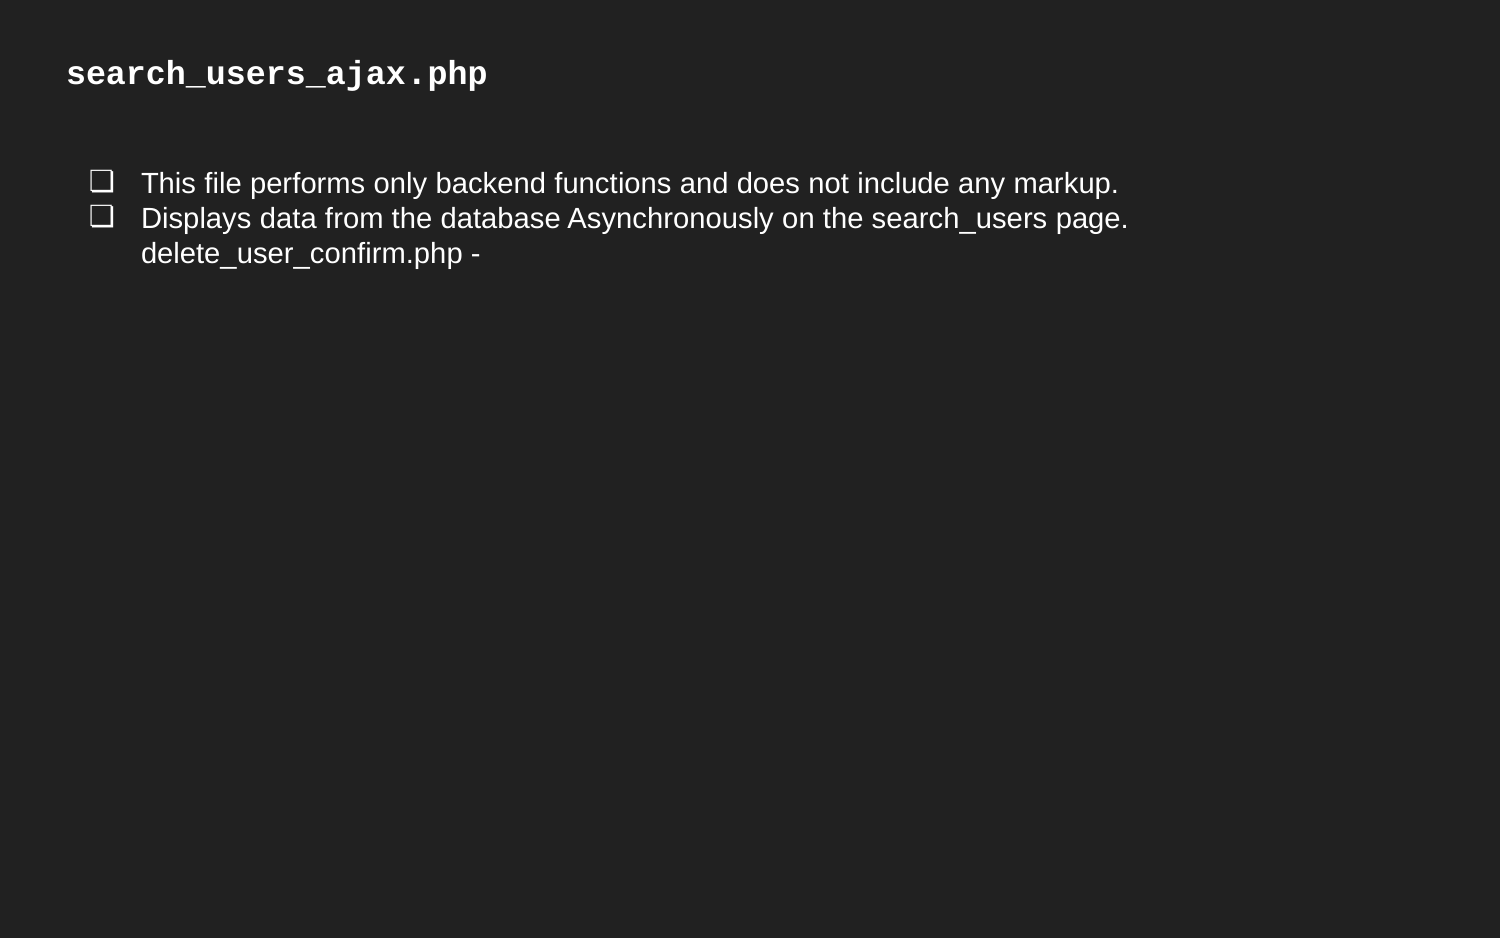

# search_users_ajax.php
This file performs only backend functions and does not include any markup.
Displays data from the database Asynchronously on the search_users page.
delete_user_confirm.php -